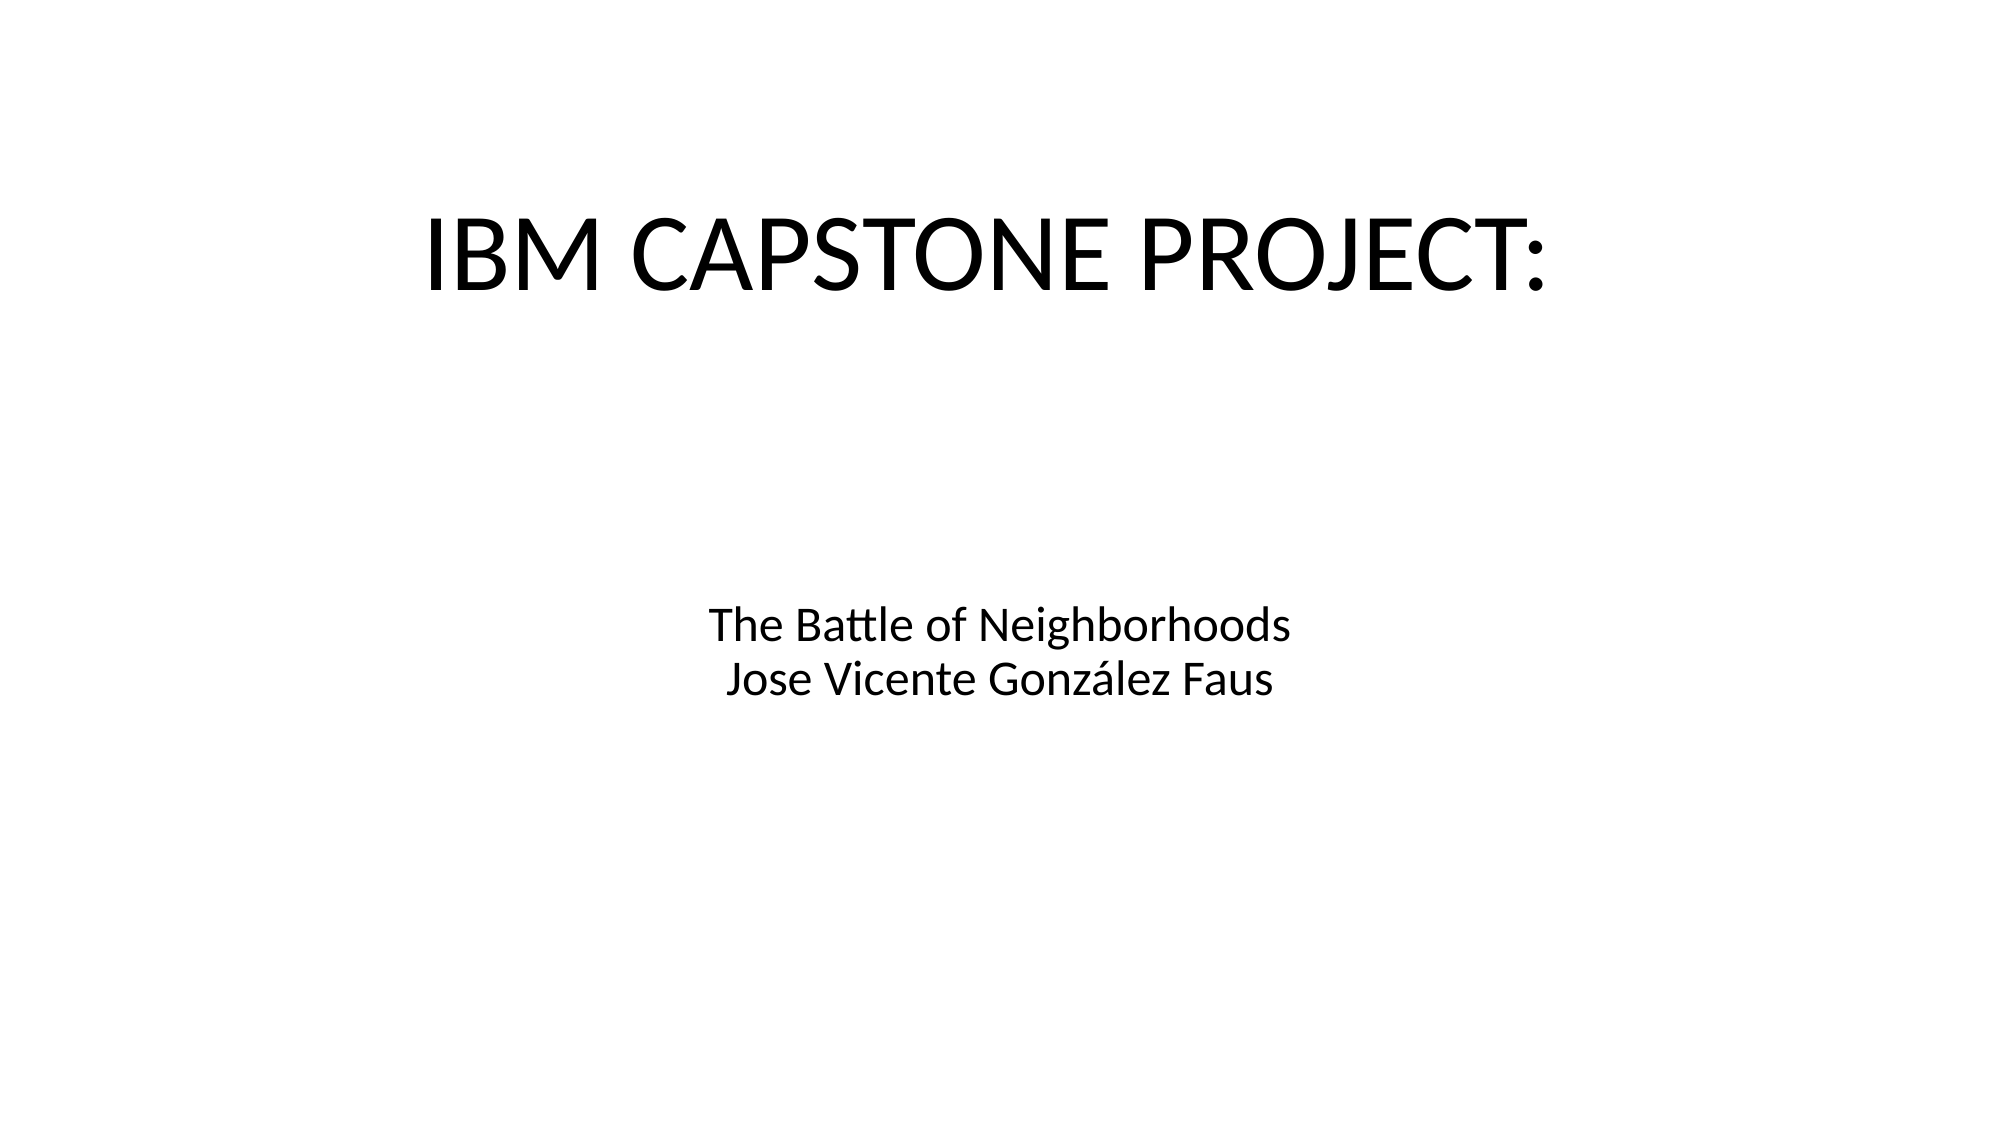

# IBM CAPSTONE PROJECT:
The Battle of Neighborhoods
Jose Vicente González Faus